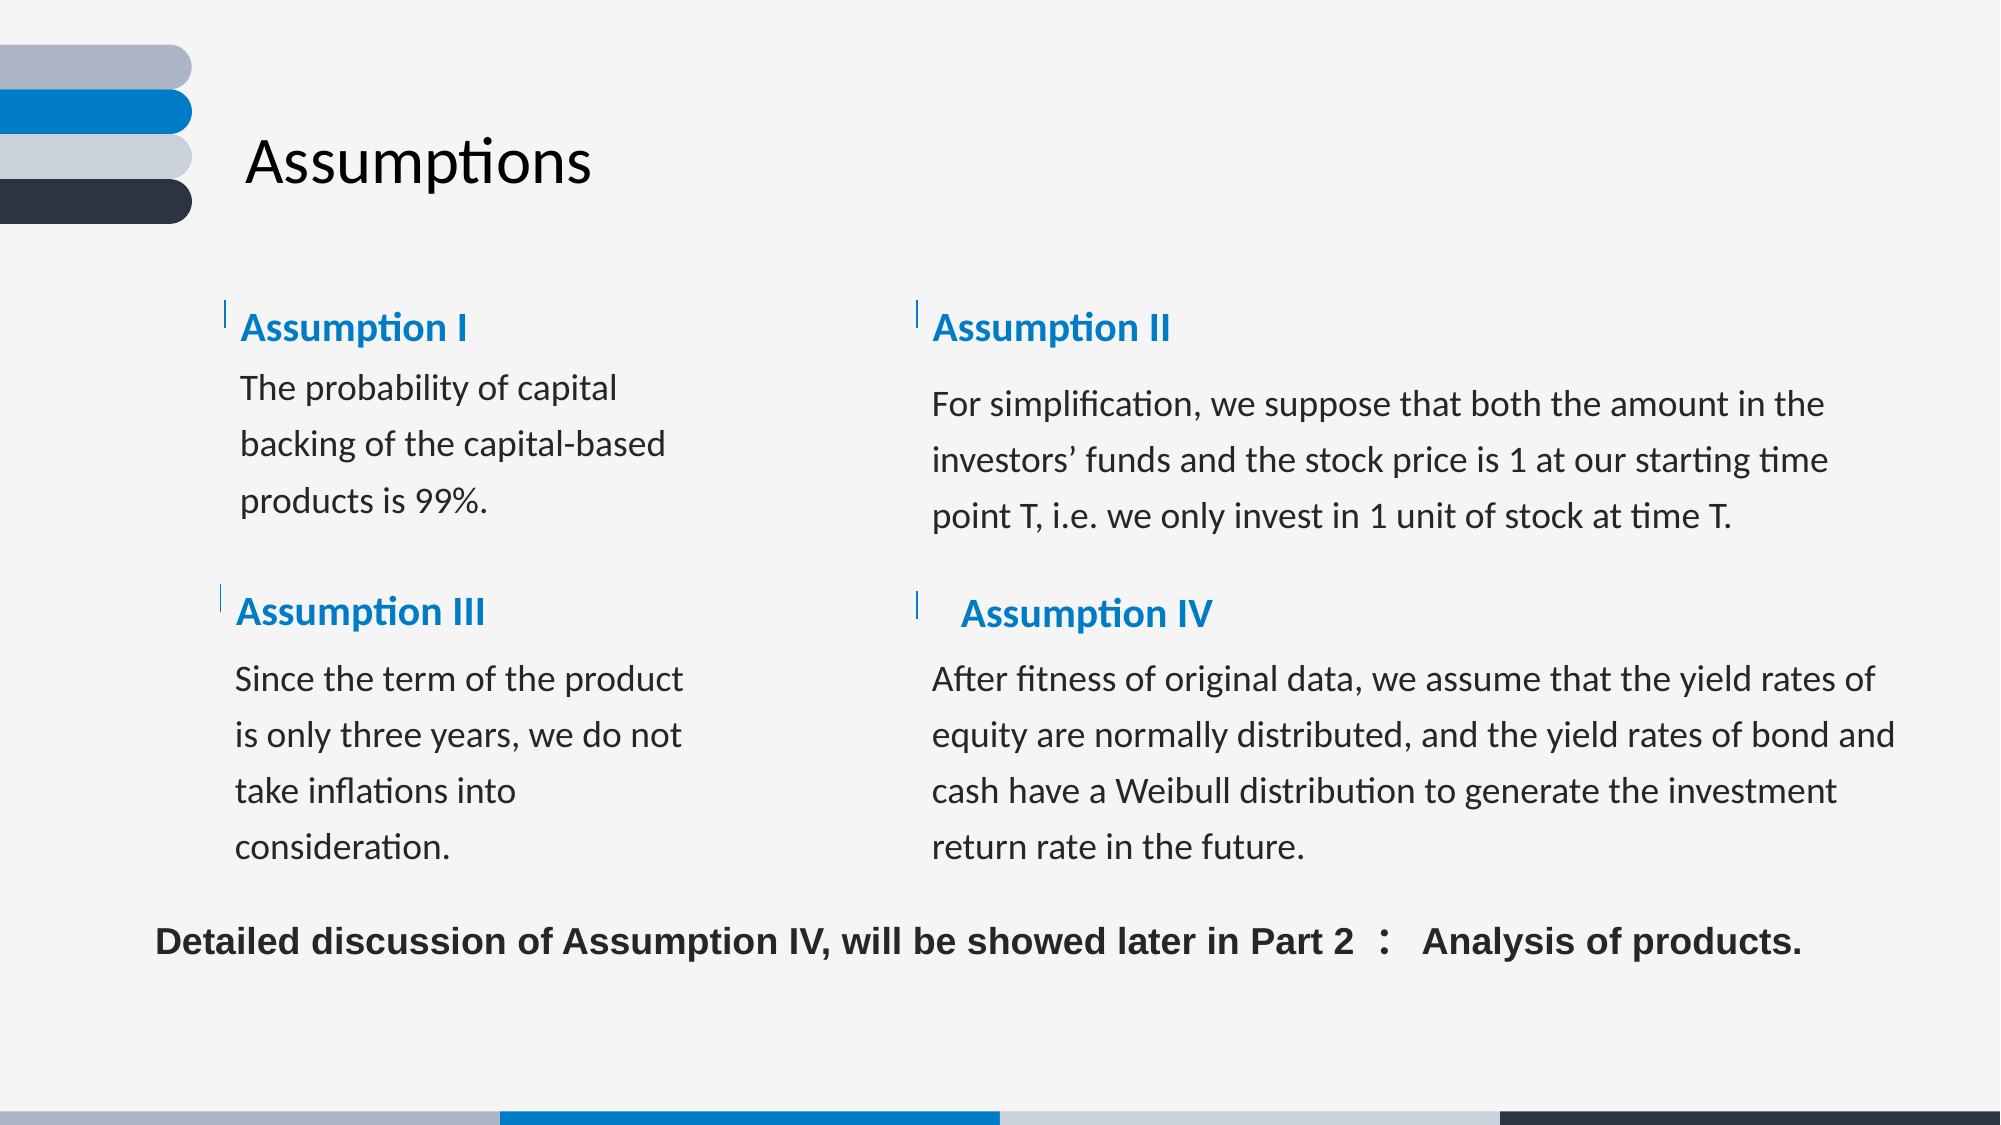

Assumptions
Assumption I
The probability of capital backing of the capital-based products is 99%.
Assumption II
For simplification, we suppose that both the amount in the investors’ funds and the stock price is 1 at our starting time point T, i.e. we only invest in 1 unit of stock at time T.
Assumption III
Since the term of the product is only three years, we do not take inflations into consideration.
Assumption IV
After fitness of original data, we assume that the yield rates of equity are normally distributed, and the yield rates of bond and cash have a Weibull distribution to generate the investment return rate in the future.
Detailed discussion of Assumption IV, will be showed later in Part 2 ：Analysis of products.